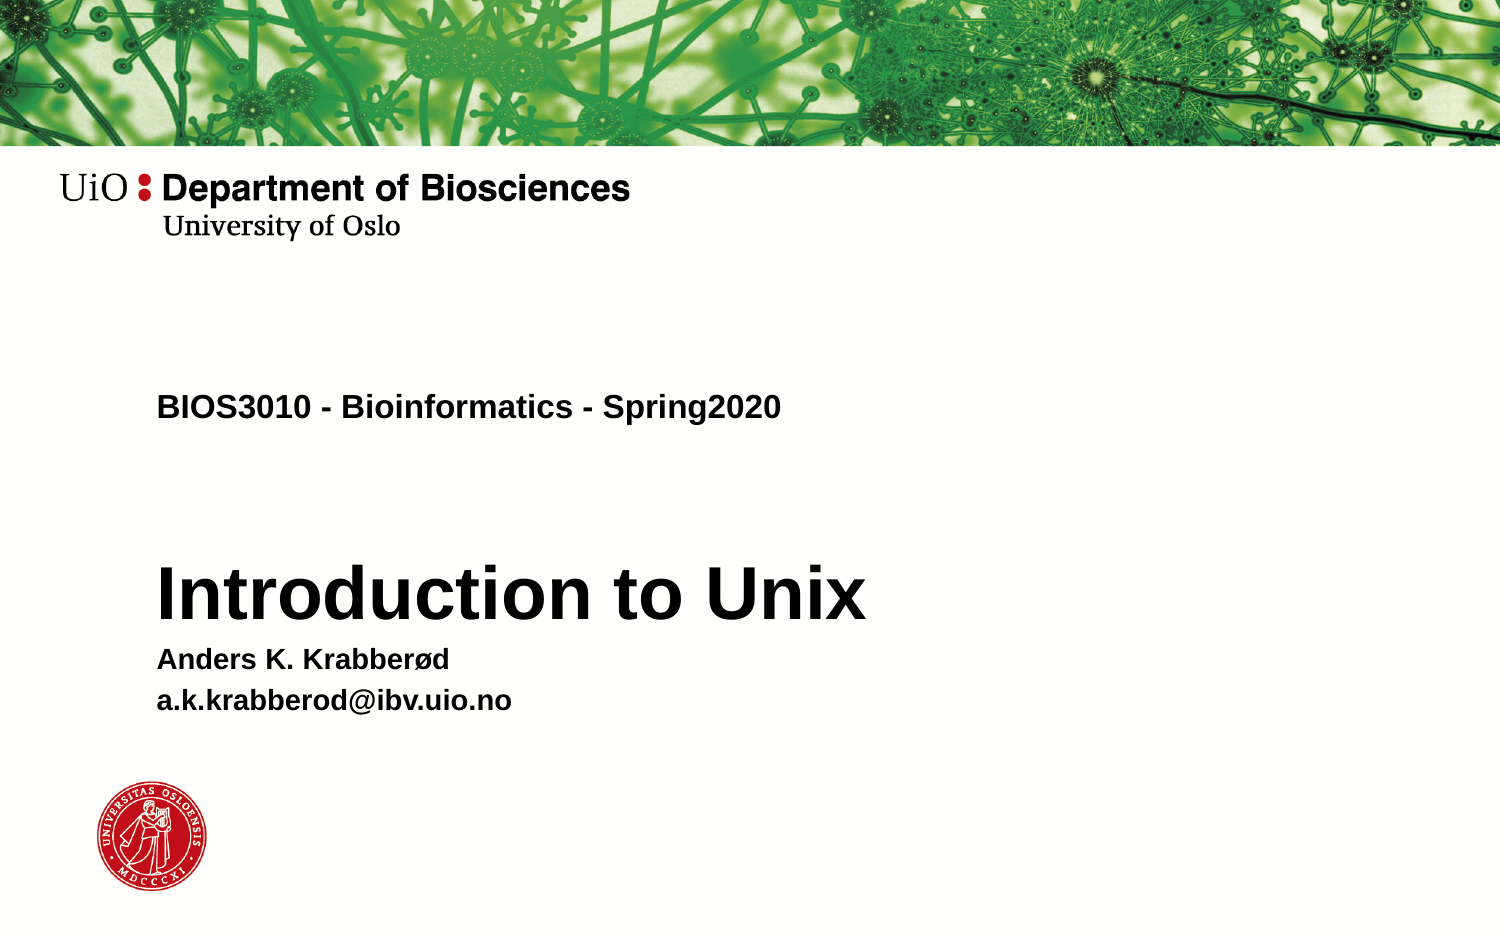

# BIOS3010 - Bioinformatics - Spring2020

Introduction to Unix
Anders K. Krabberød
a.k.krabberod@ibv.uio.no